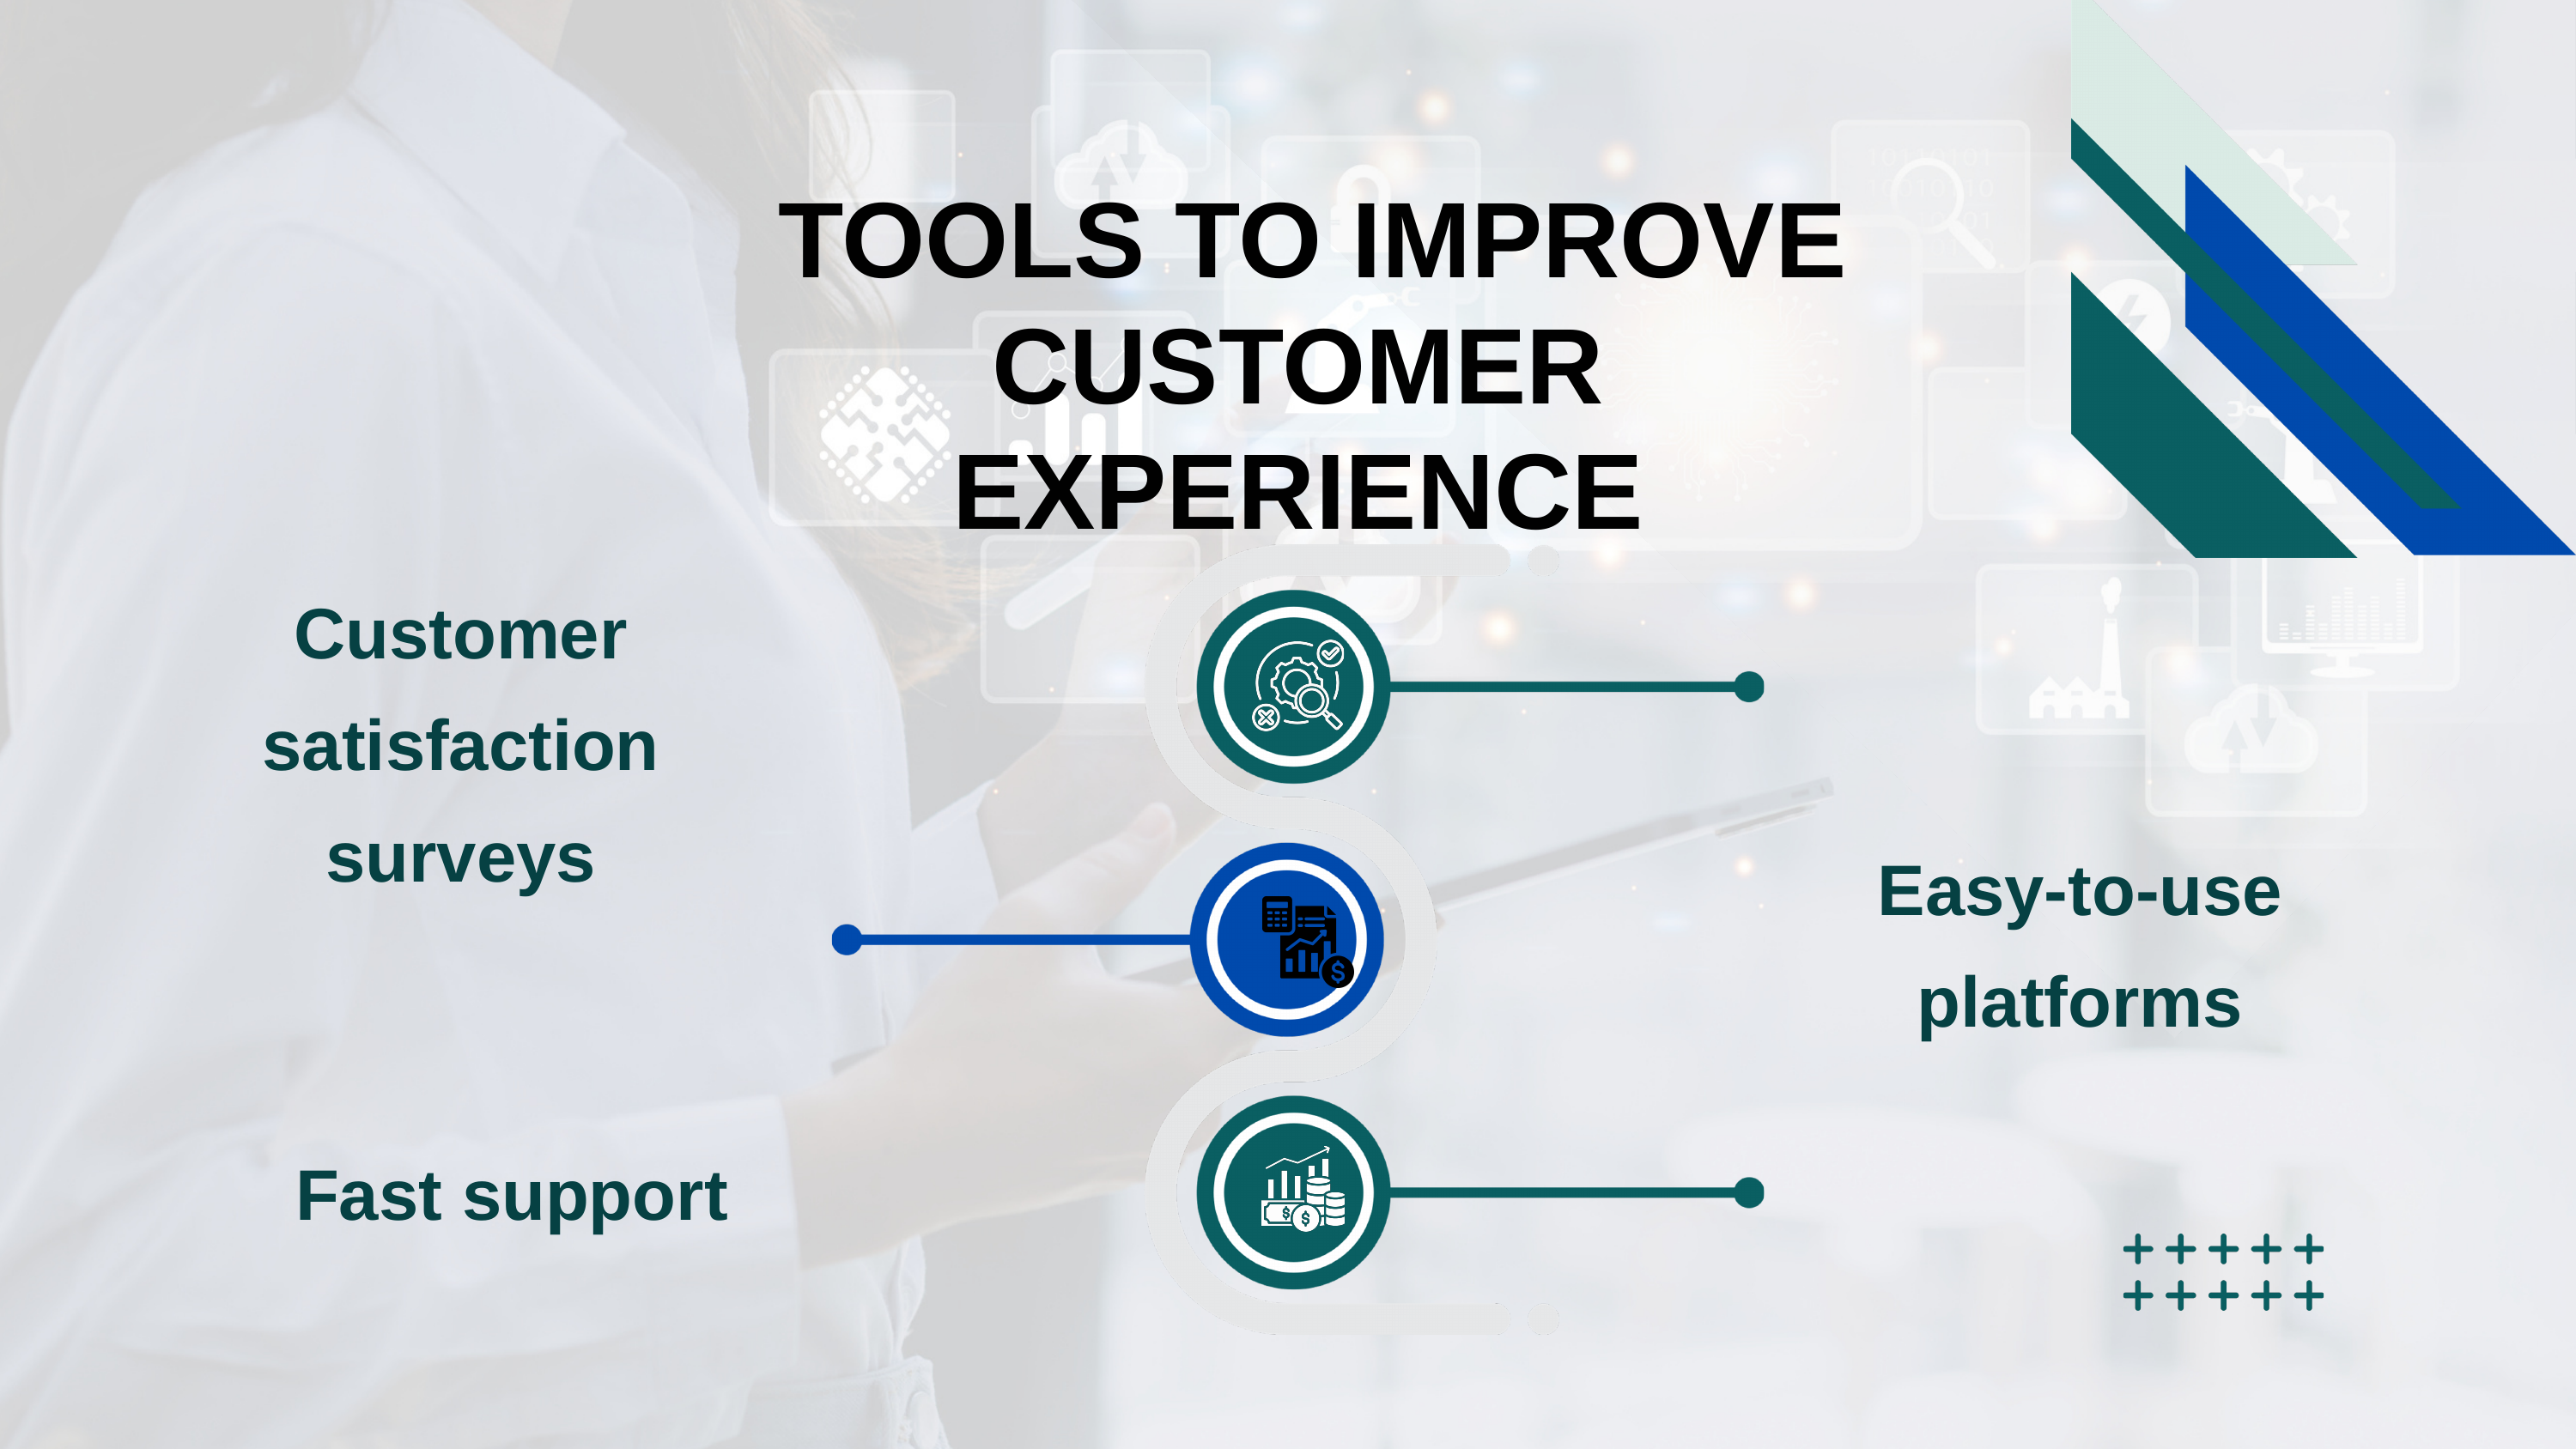

TOOLS TO IMPROVE CUSTOMER EXPERIENCE

Customer satisfaction surveys

Easy-to-use platforms

Fast support